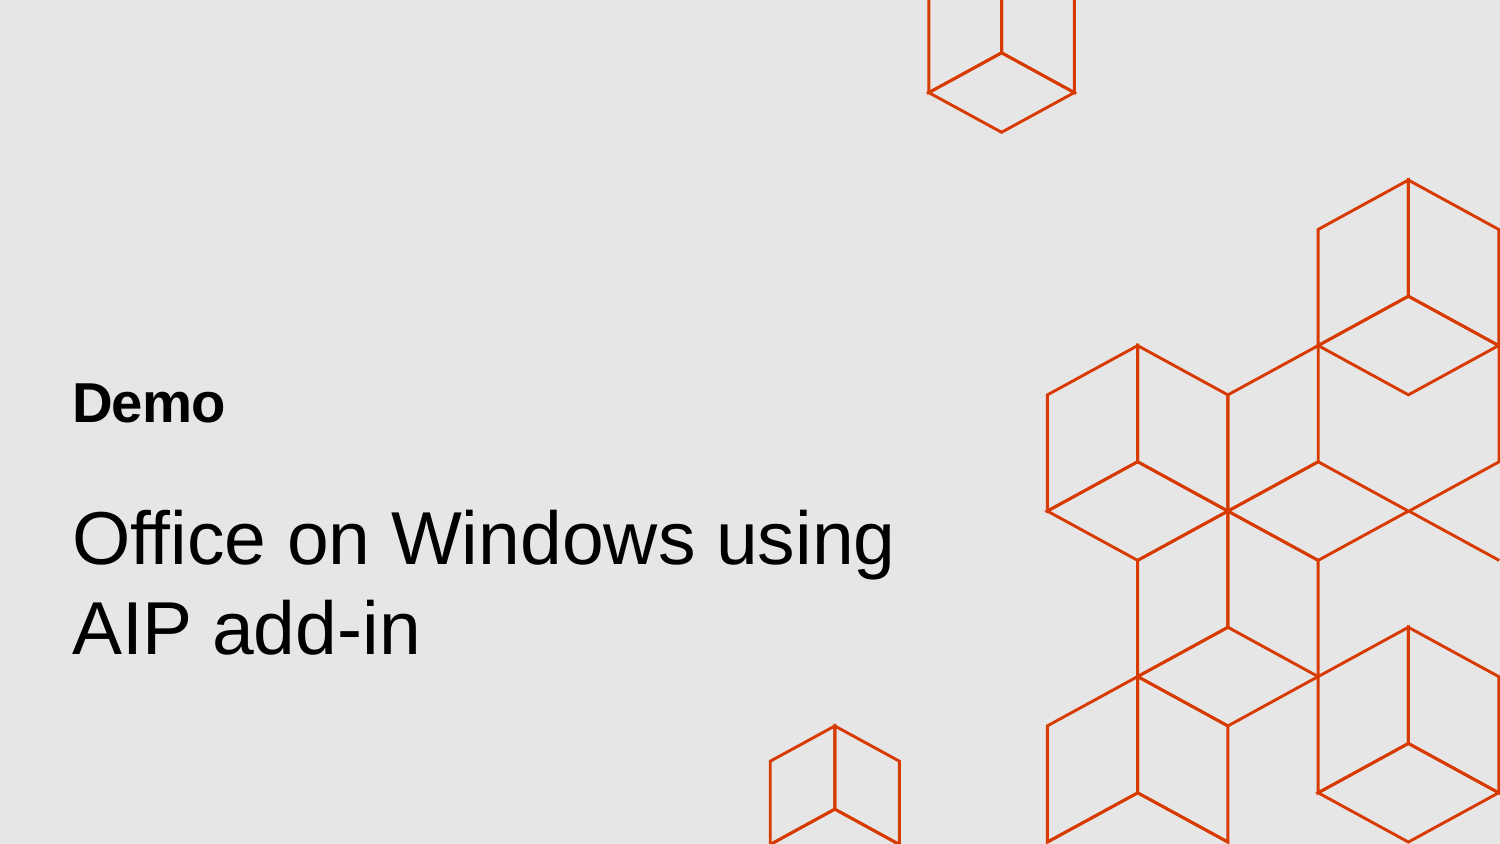

# Demo
Office on Windows using AIP add-in